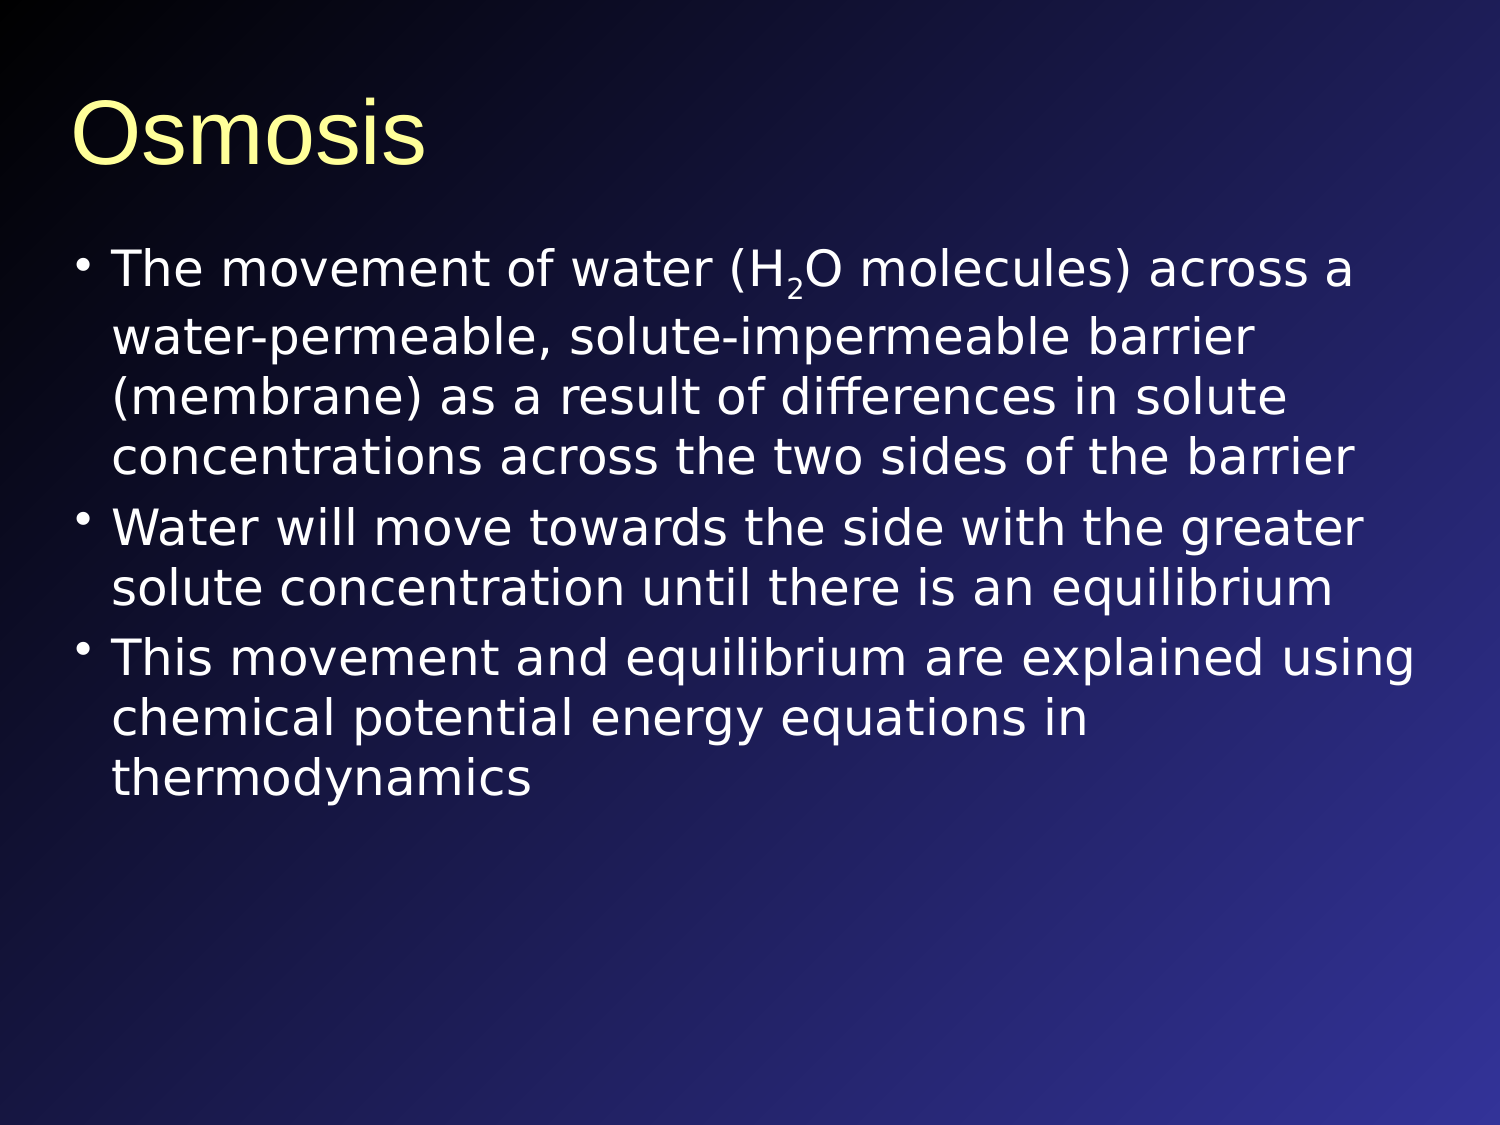

# Osmosis
The movement of water (H2O molecules) across a water-permeable, solute-impermeable barrier (membrane) as a result of differences in solute concentrations across the two sides of the barrier
Water will move towards the side with the greater solute concentration until there is an equilibrium
This movement and equilibrium are explained using chemical potential energy equations in thermodynamics